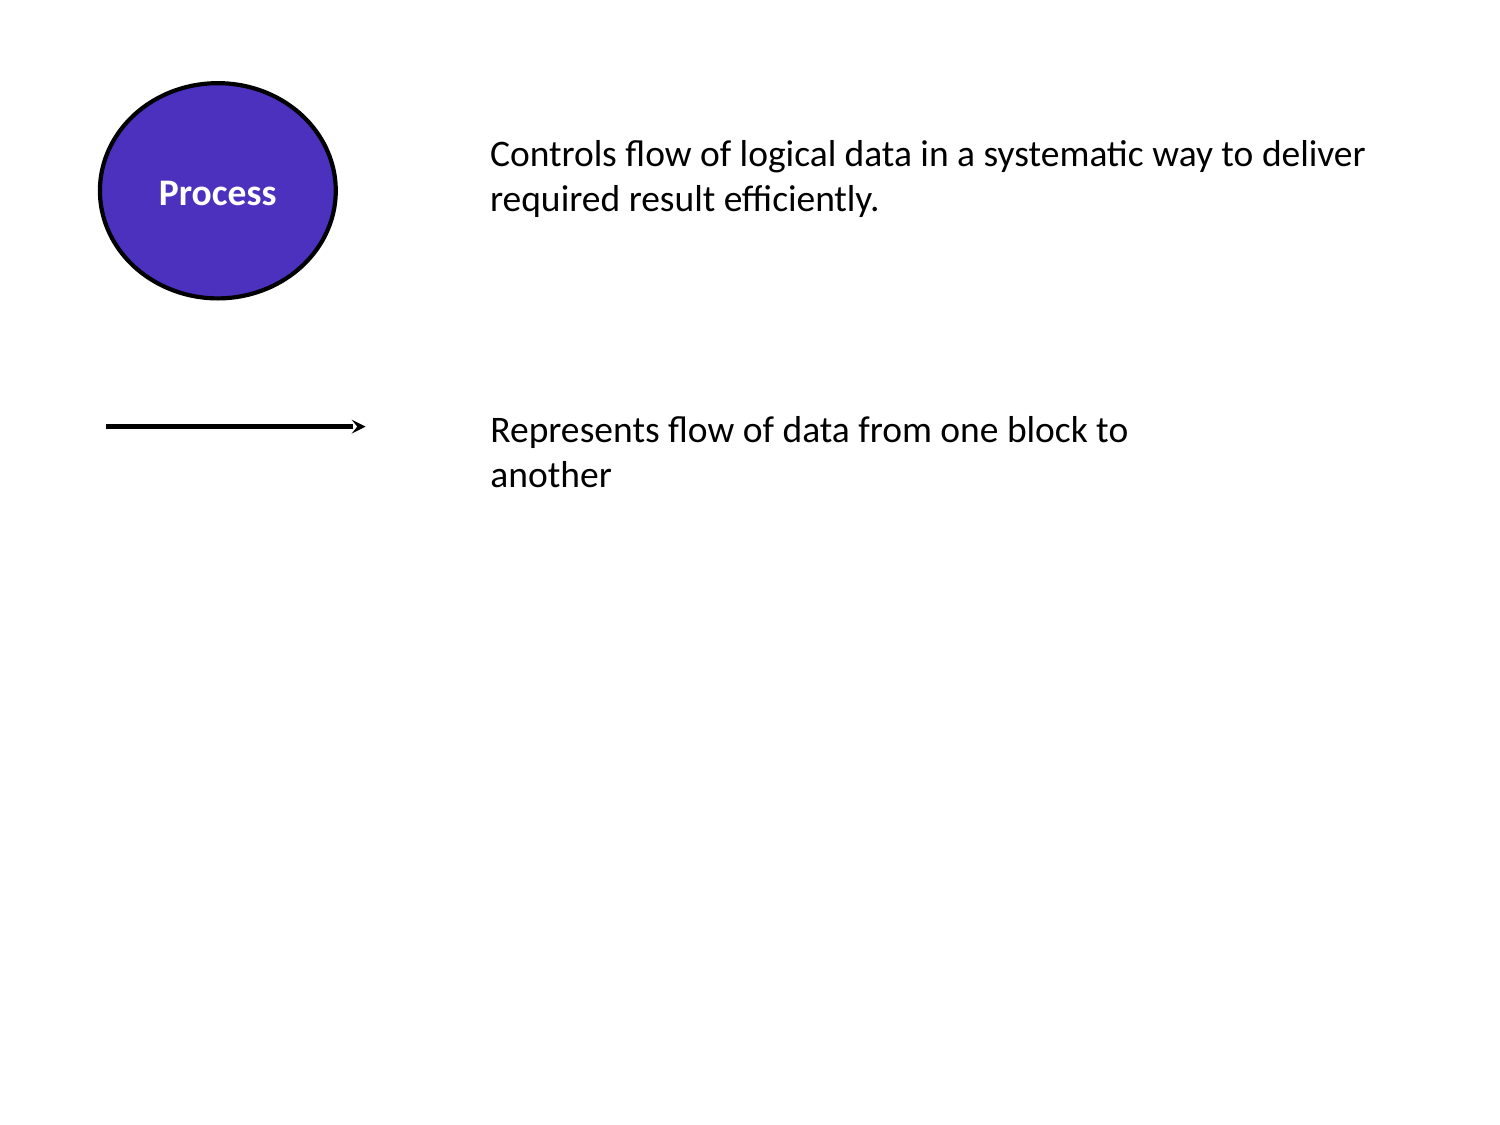

Process
Controls flow of logical data in a systematic way to deliver required result efficiently.
Represents flow of data from one block to another